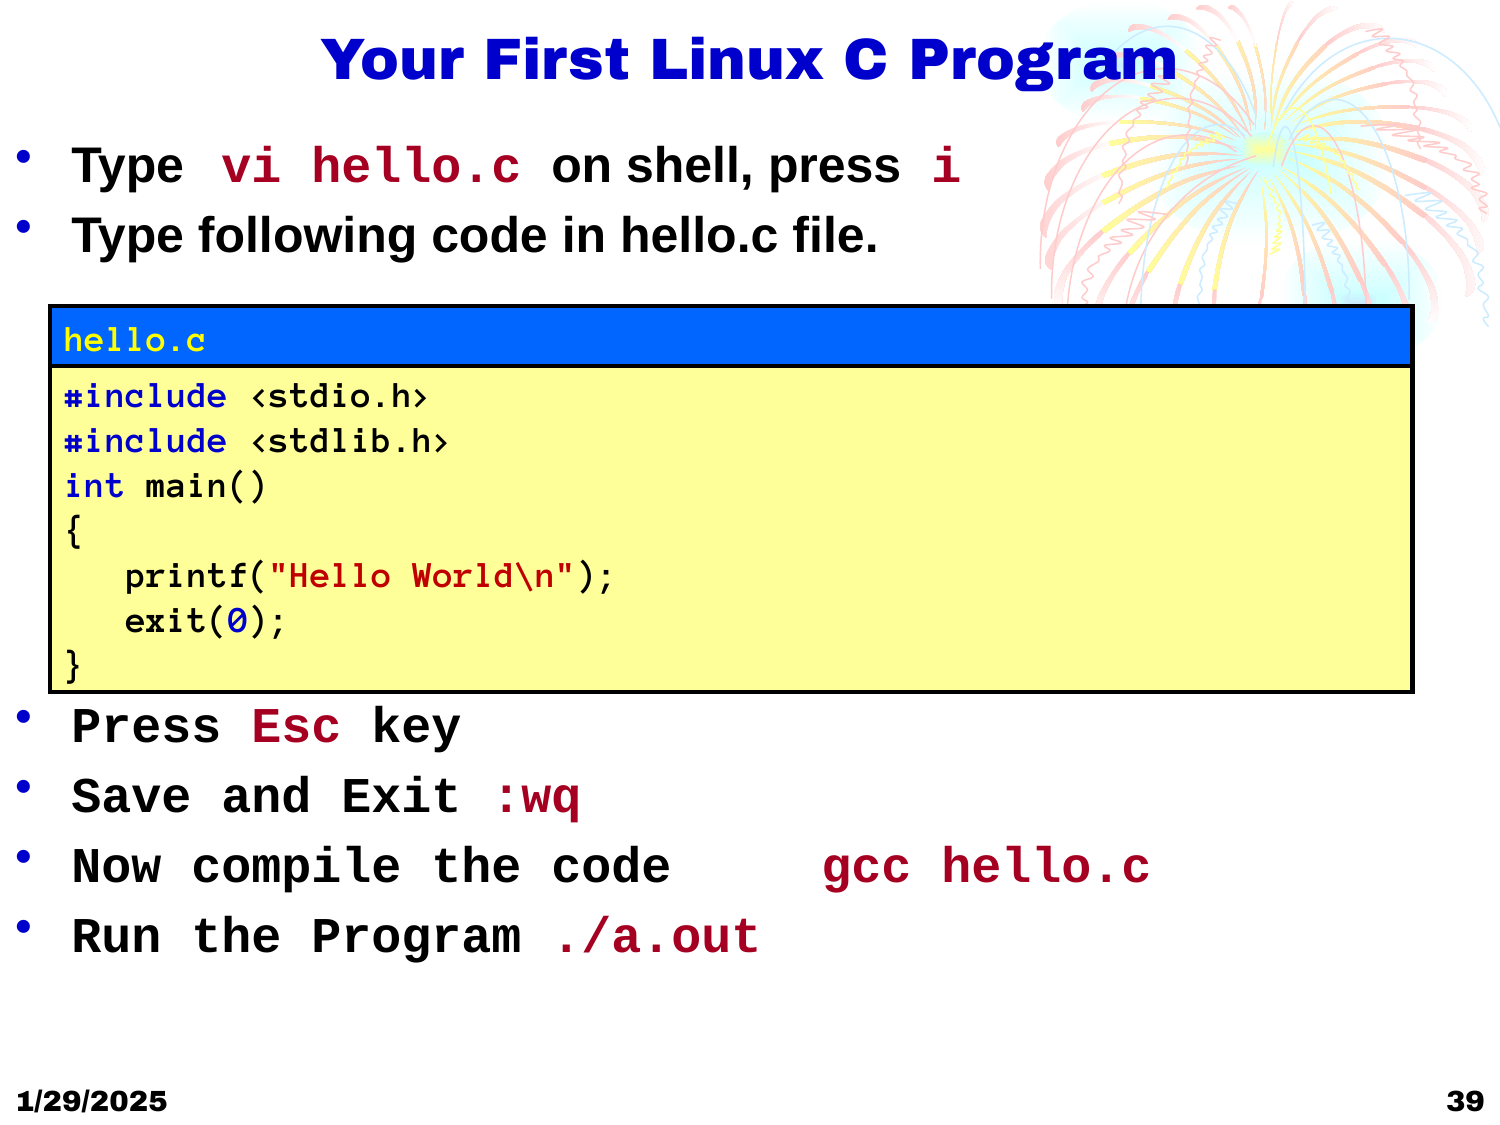

# Your First Linux C Program
Type 	vi hello.c on shell, press i
Type following code in hello.c file.

Press Esc key
Save and Exit :wq
Now compile the code	gcc hello.c
Run the Program ./a.out
hello.c
#include <stdio.h>
#include <stdlib.h>
int main()
{
   printf("Hello World\n");
   exit(0);
}
1/29/2025
39